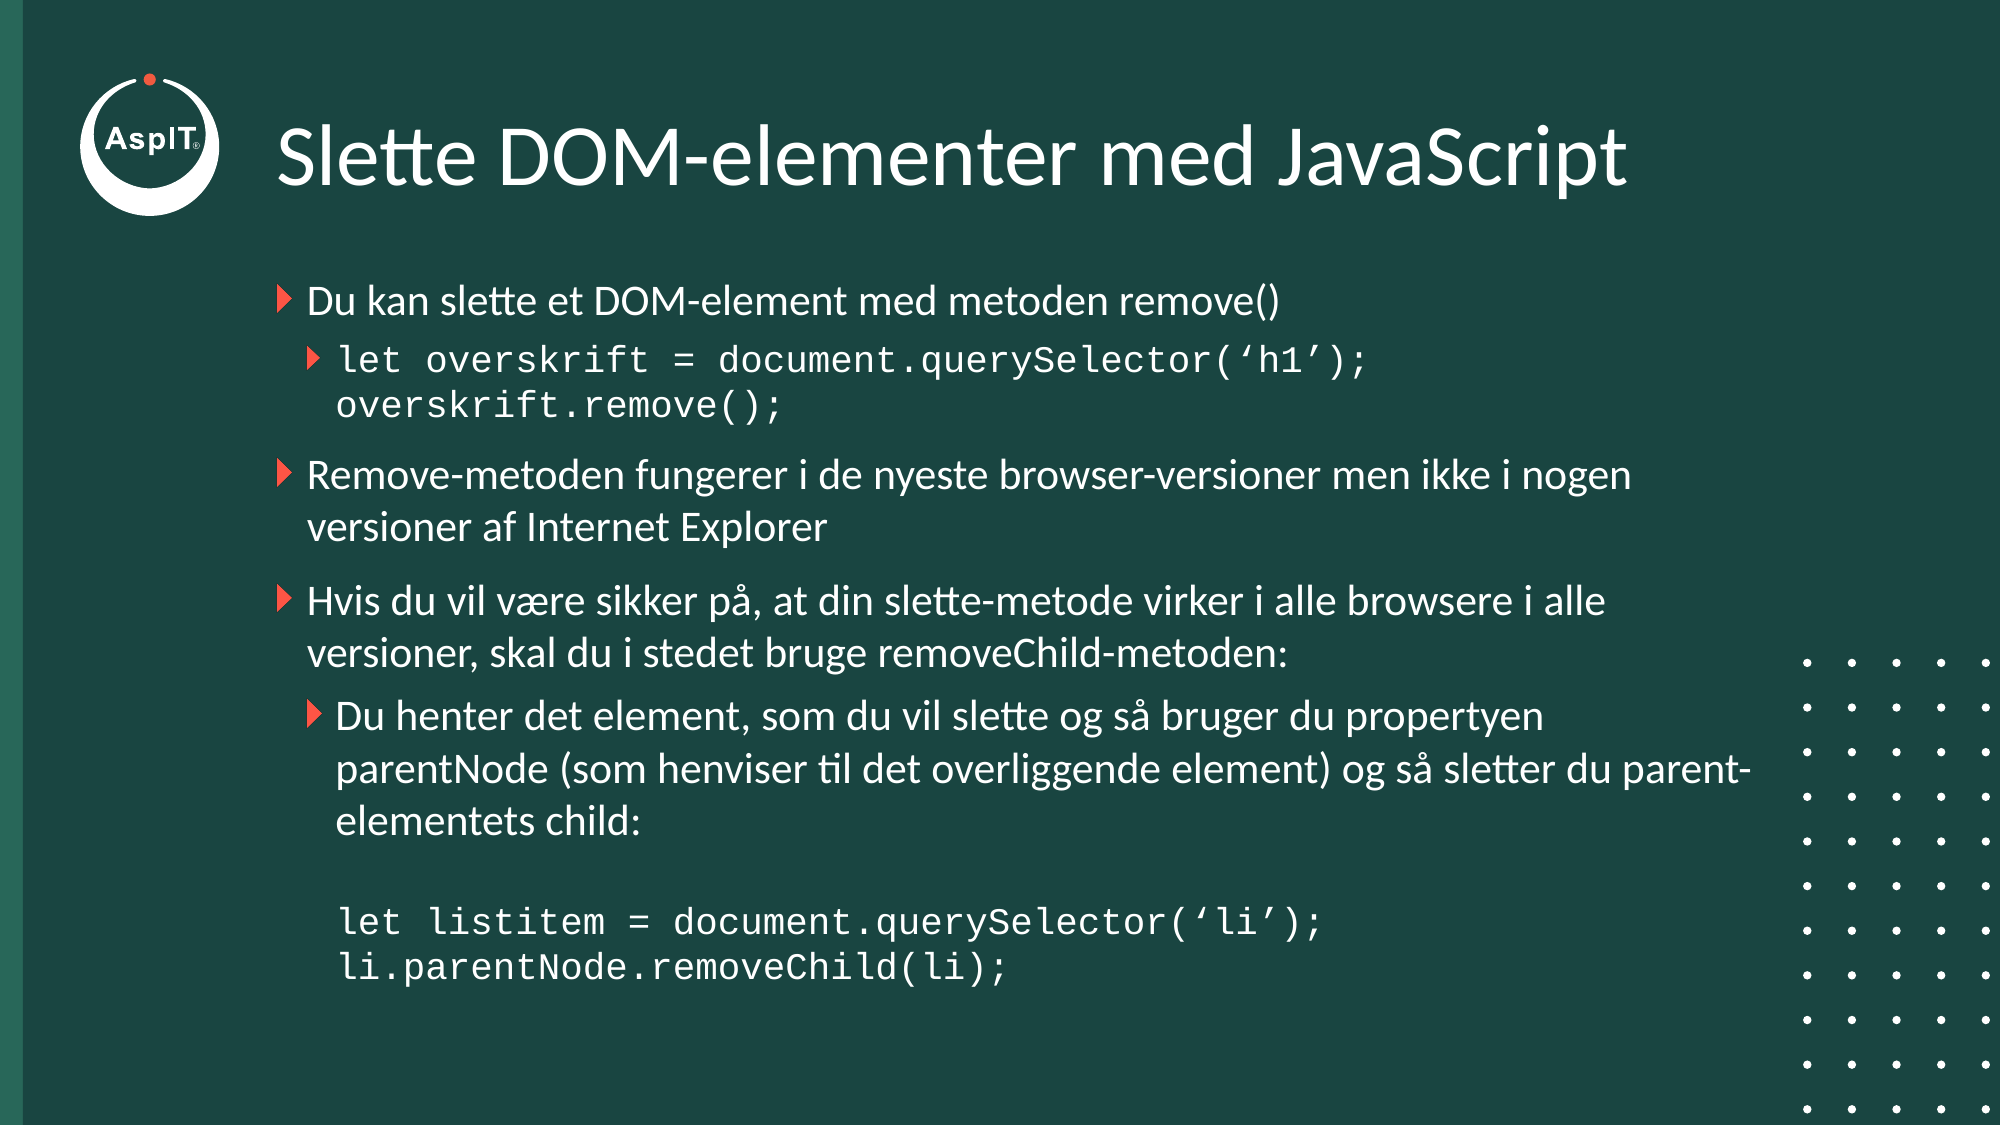

# Slette DOM-elementer med JavaScript
Du kan slette et DOM-element med metoden remove()
let overskrift = document.querySelector(‘h1’);
overskrift.remove();
Remove-metoden fungerer i de nyeste browser-versioner men ikke i nogen versioner af Internet Explorer
Hvis du vil være sikker på, at din slette-metode virker i alle browsere i alle versioner, skal du i stedet bruge removeChild-metoden:
Du henter det element, som du vil slette og så bruger du propertyen parentNode (som henviser til det overliggende element) og så sletter du parent-elementets child:
let listitem = document.querySelector(‘li’);
li.parentNode.removeChild(li);